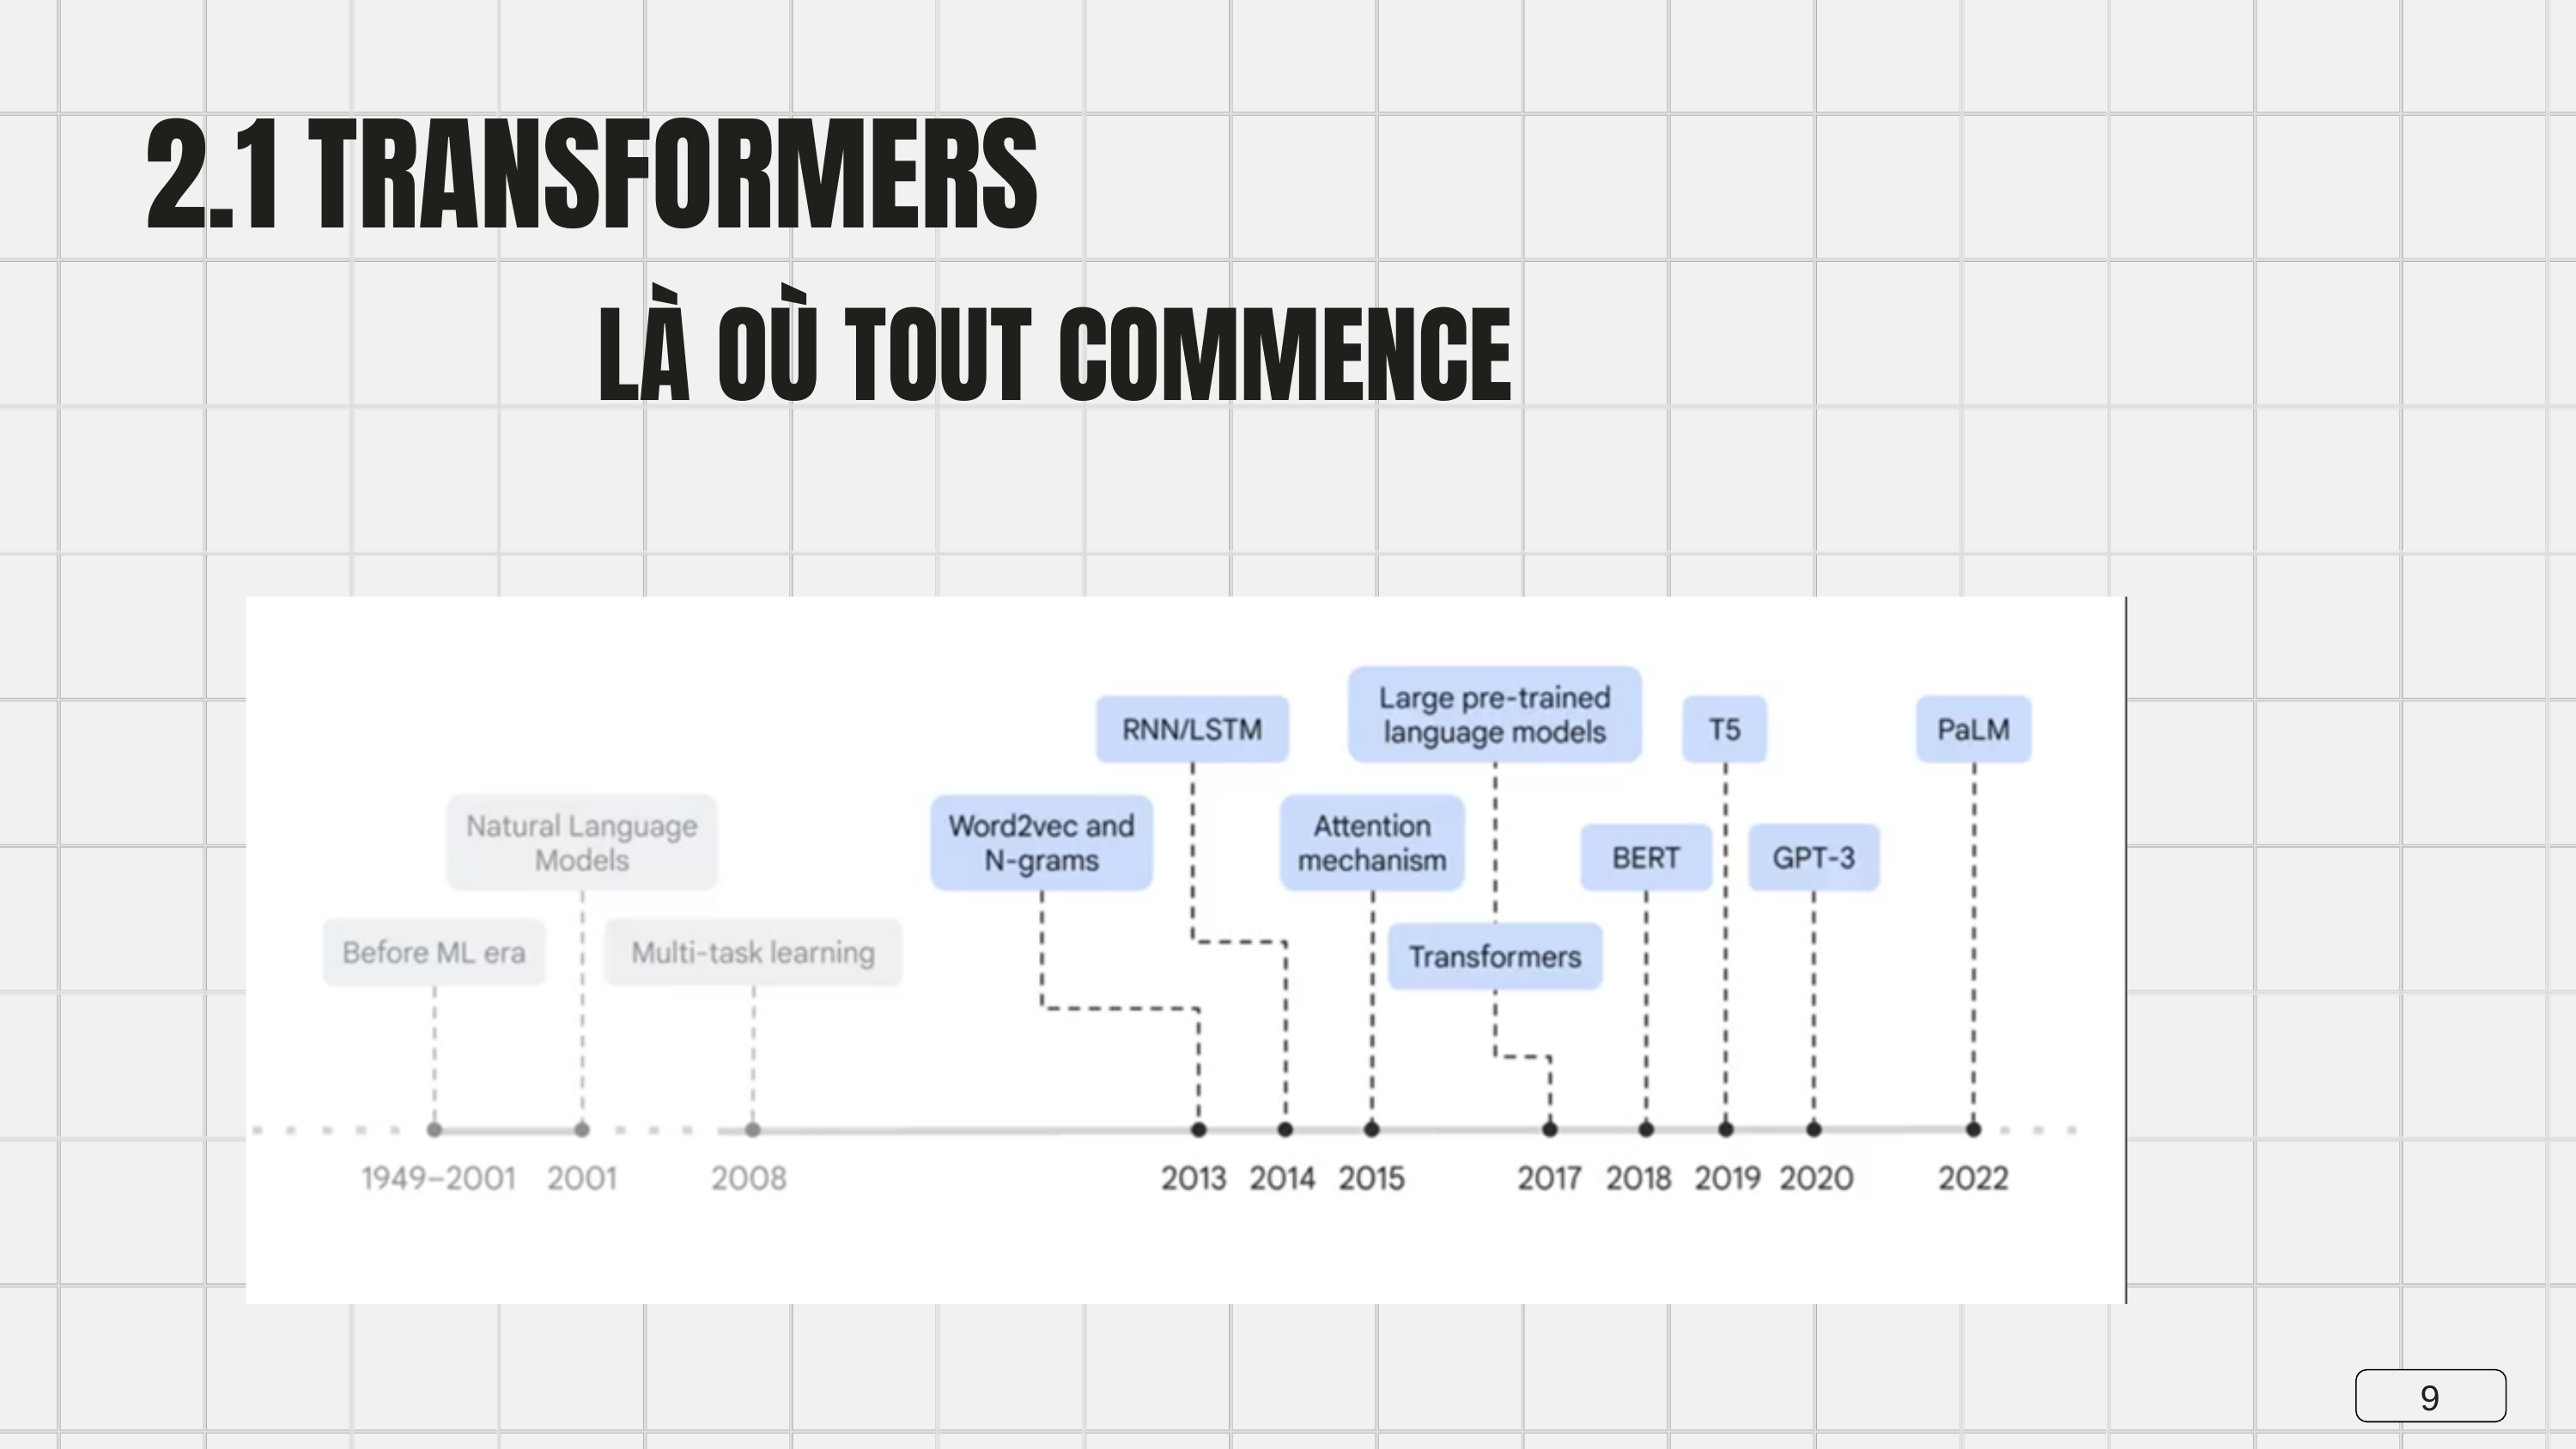

2.1 TRANSFORMERS
LÀ OÙ TOUT COMMENCE

9